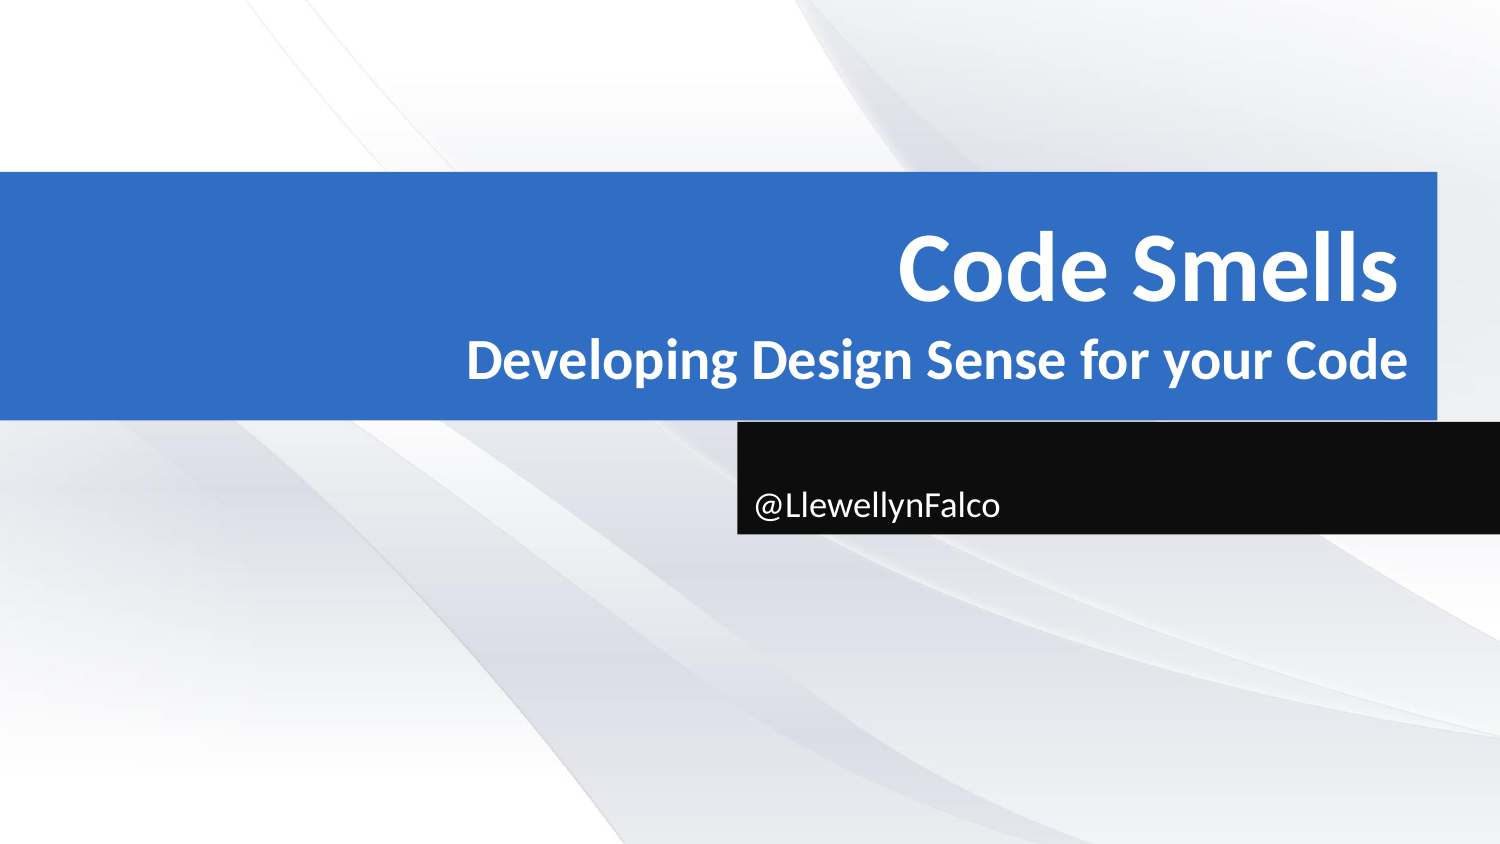

# Code Smells Developing Design Sense for your Code

@LlewellynFalco